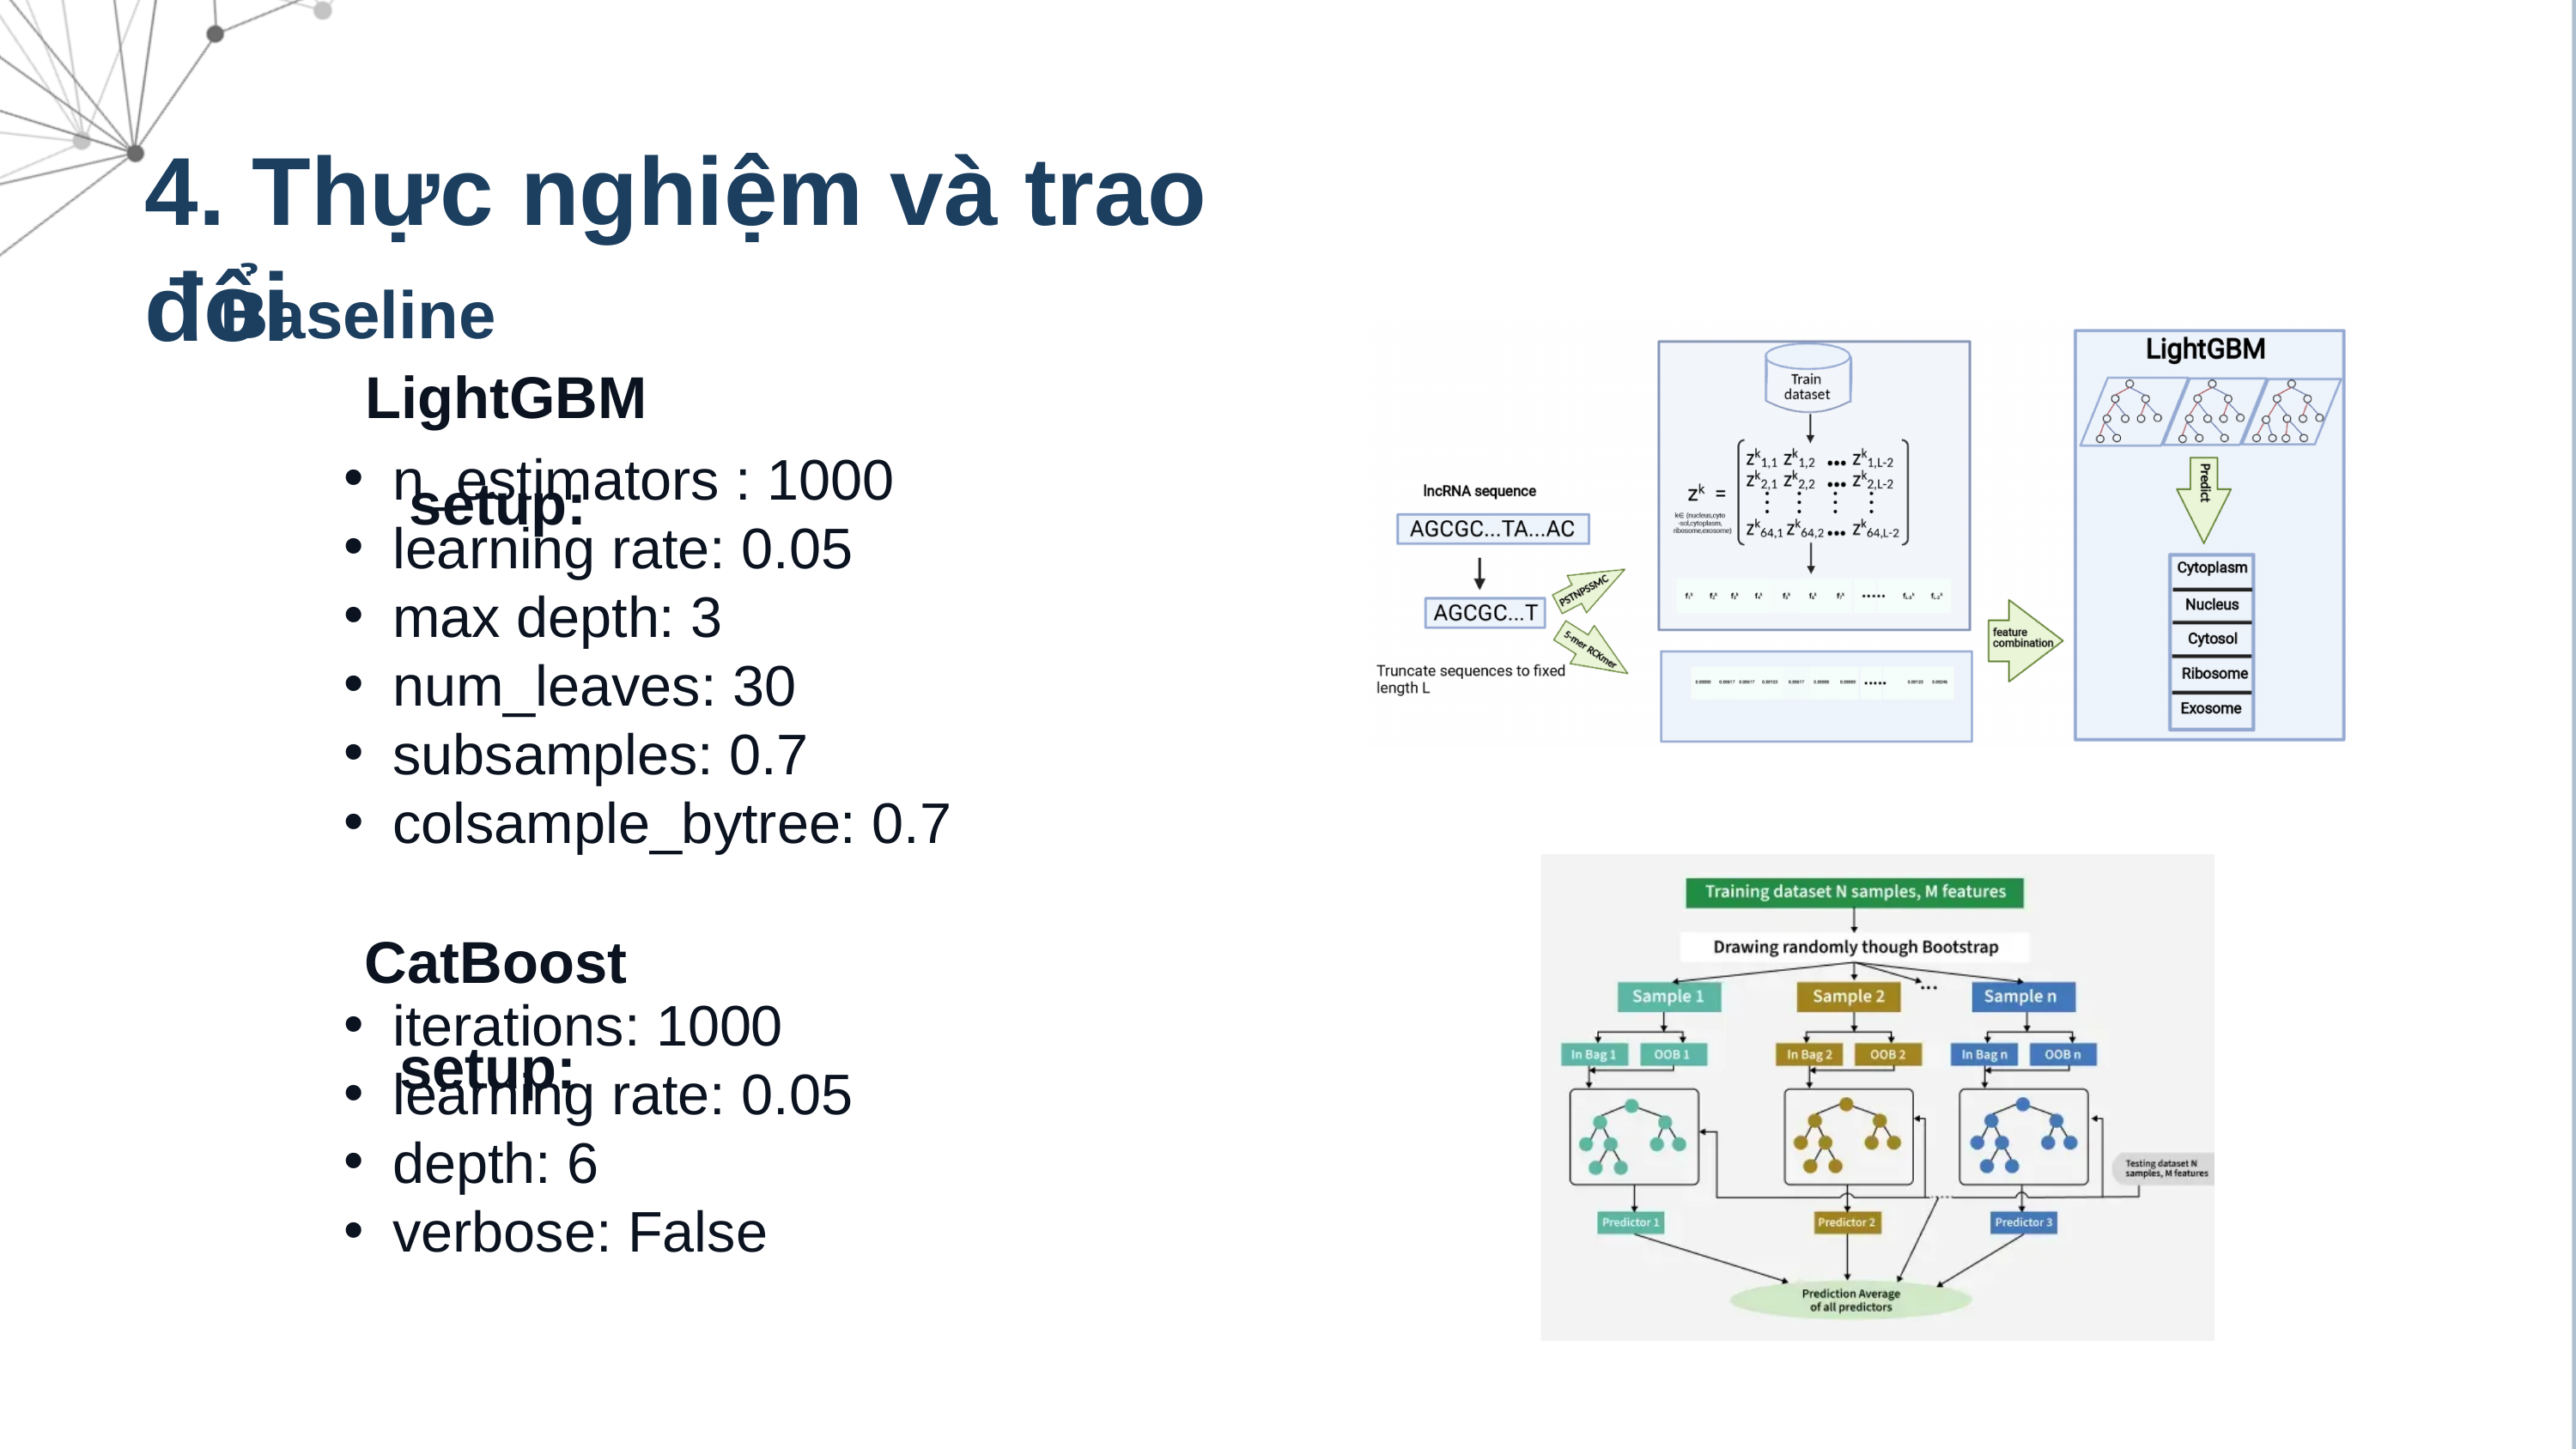

4. Thực nghiệm và trao đổi
Baseline

LightGBM setup:
n_estimators : 1000
learning rate: 0.05
max depth: 3
num_leaves: 30
subsamples: 0.7
colsample_bytree: 0.7

CatBoost setup:
iterations: 1000
learning rate: 0.05
depth: 6
verbose: False